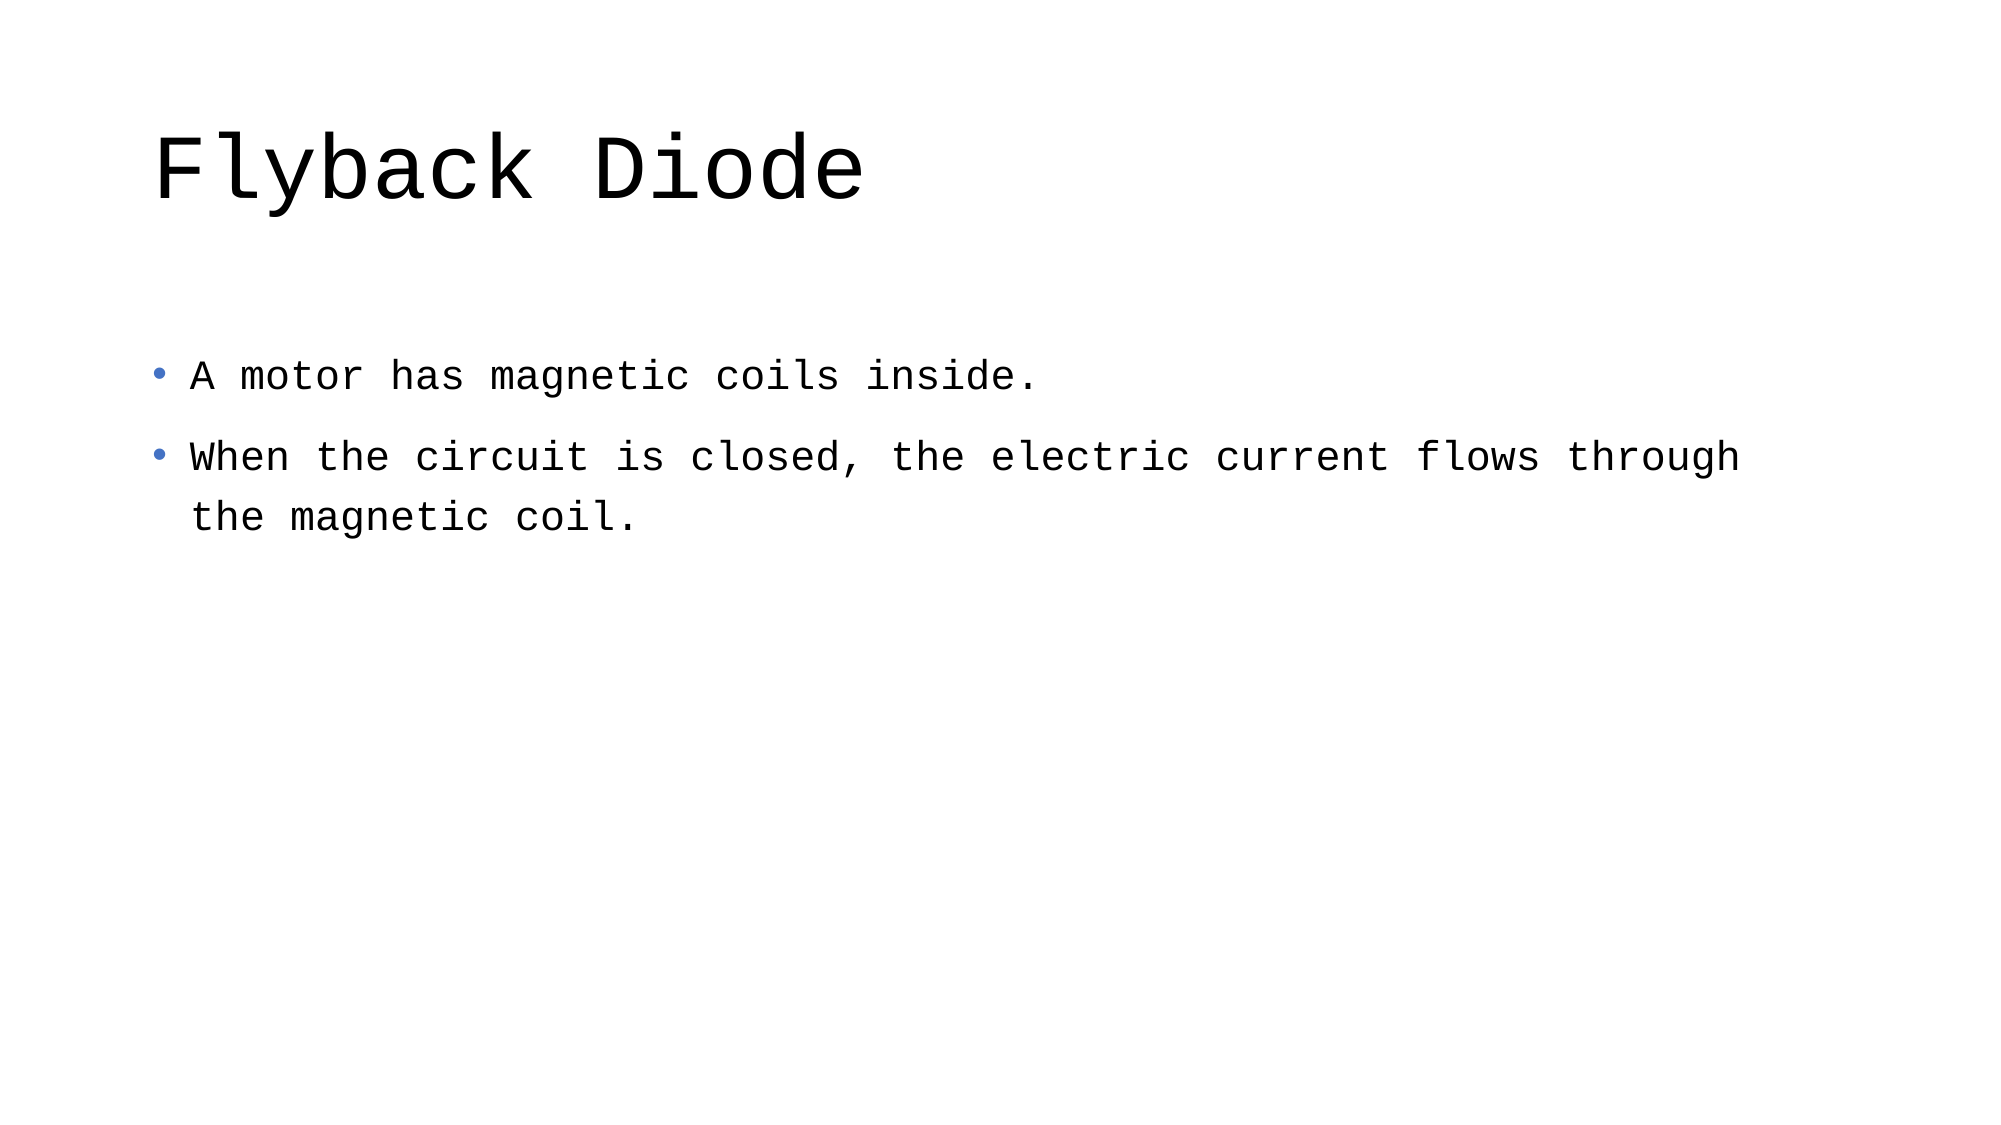

# Flyback Diode
A motor has magnetic coils inside.
When the circuit is closed, the electric current flows through the magnetic coil.